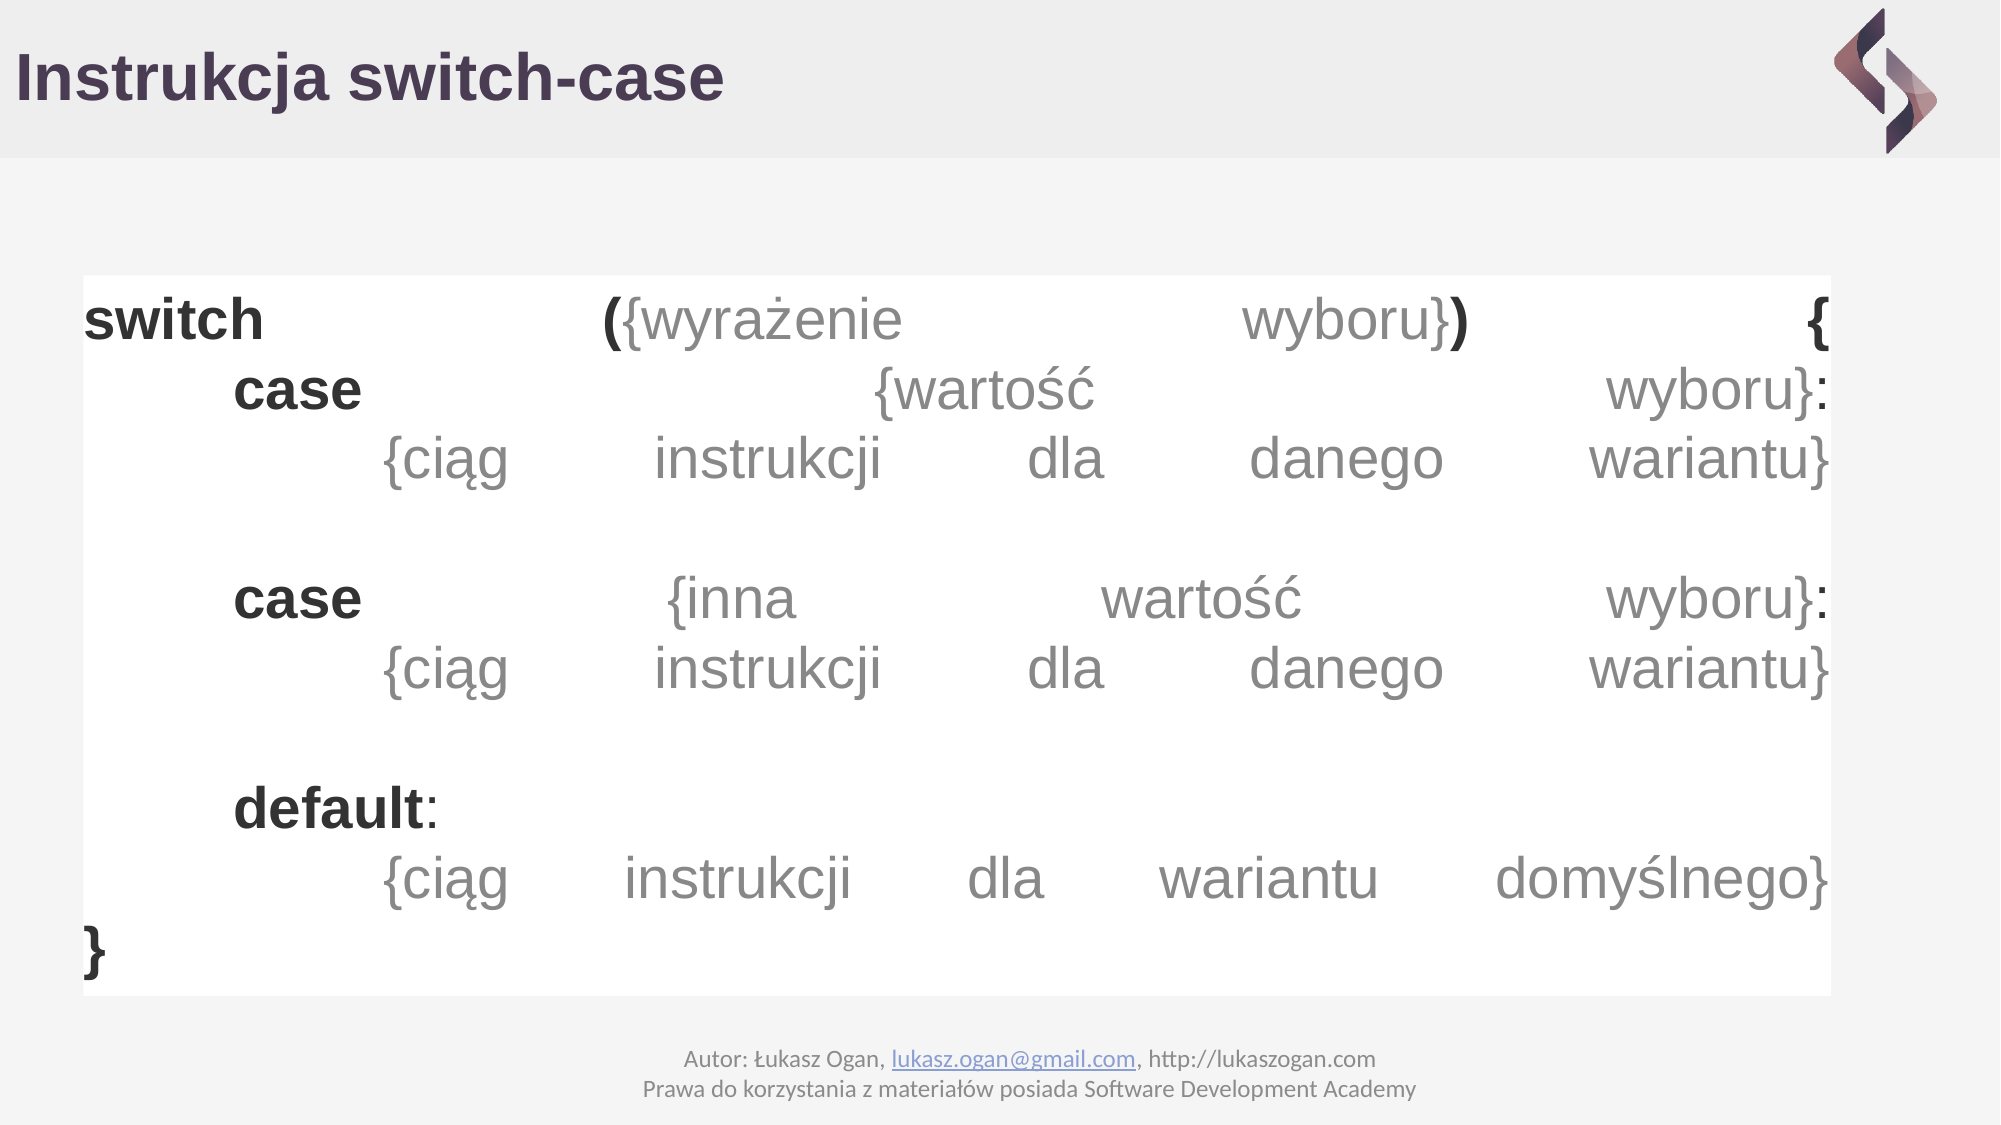

# Instrukcja switch-case
switch ({wyrażenie wyboru}) {
	case {wartość wyboru}:
		{ciąg instrukcji dla danego wariantu}
	case {inna wartość wyboru}:
		{ciąg instrukcji dla danego wariantu}
	default:
		{ciąg instrukcji dla wariantu domyślnego}
}
Autor: Łukasz Ogan, lukasz.ogan@gmail.com, http://lukaszogan.com
Prawa do korzystania z materiałów posiada Software Development Academy